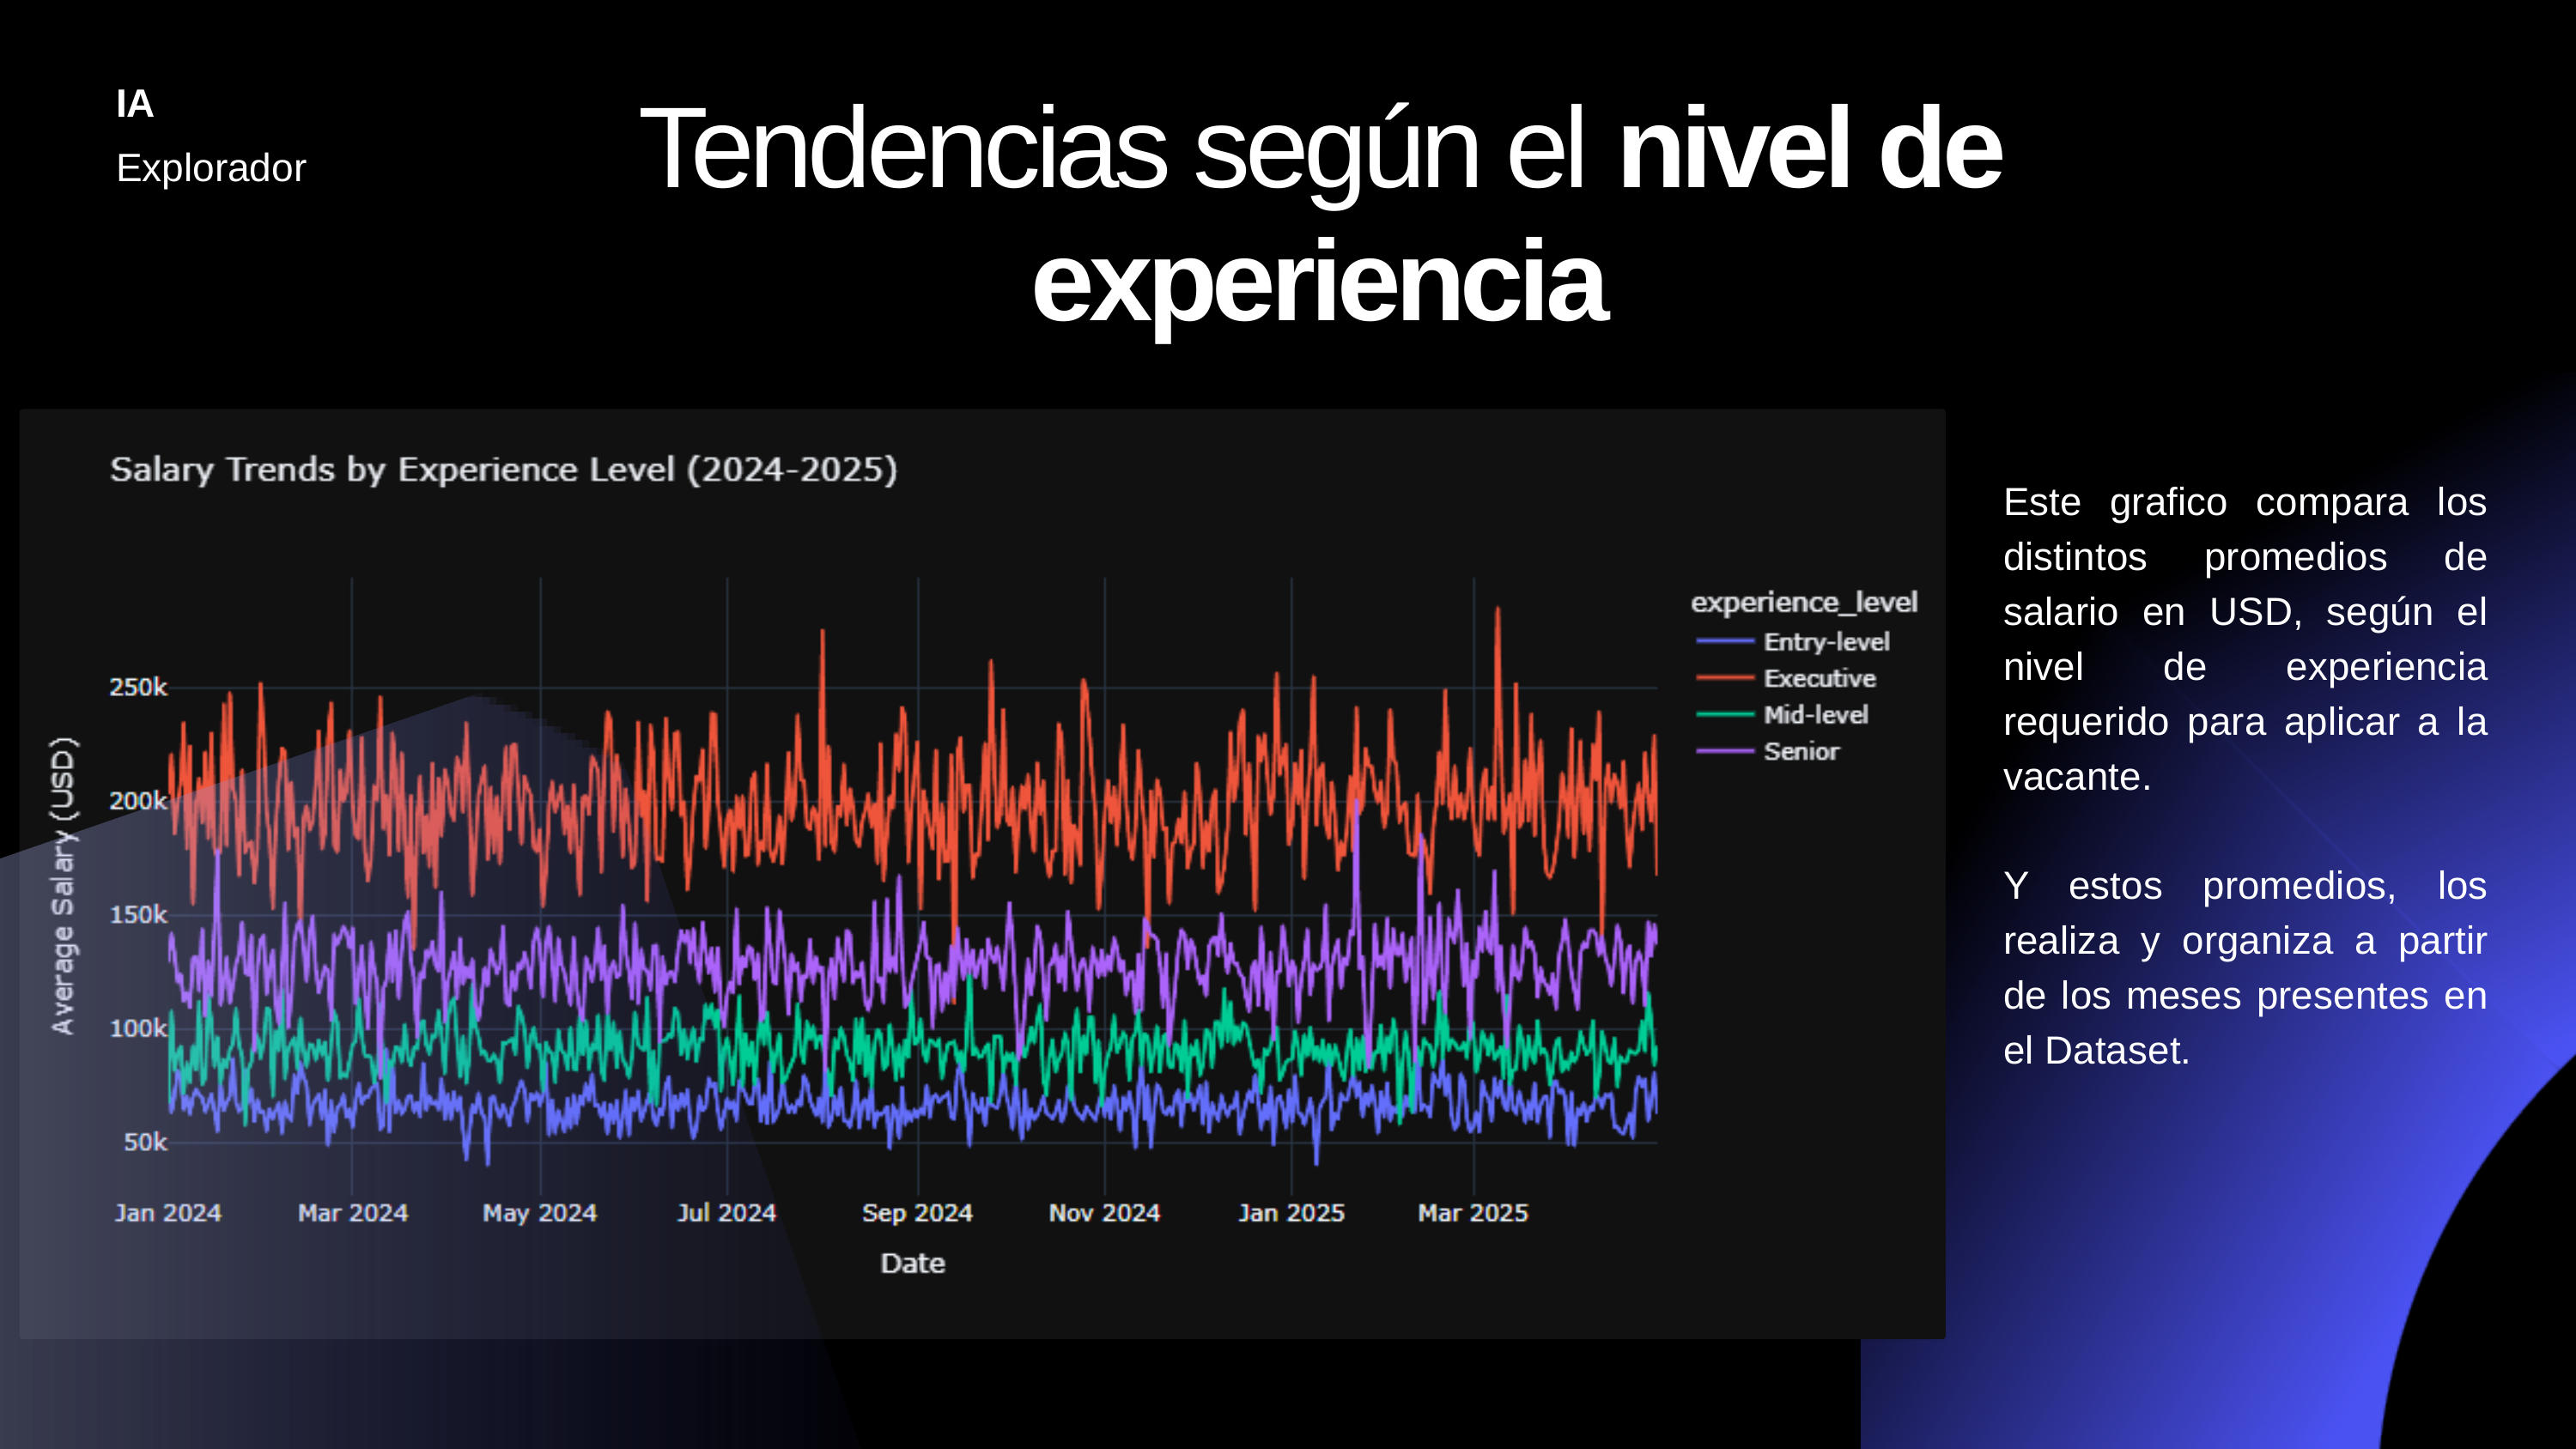

IA
Explorador
Tendencias según el nivel de experiencia

Este grafico compara los distintos promedios de salario en USD, según el nivel de experiencia requerido para aplicar a la vacante.

Y estos promedios, los realiza y organiza a partir de los meses presentes en el Dataset.